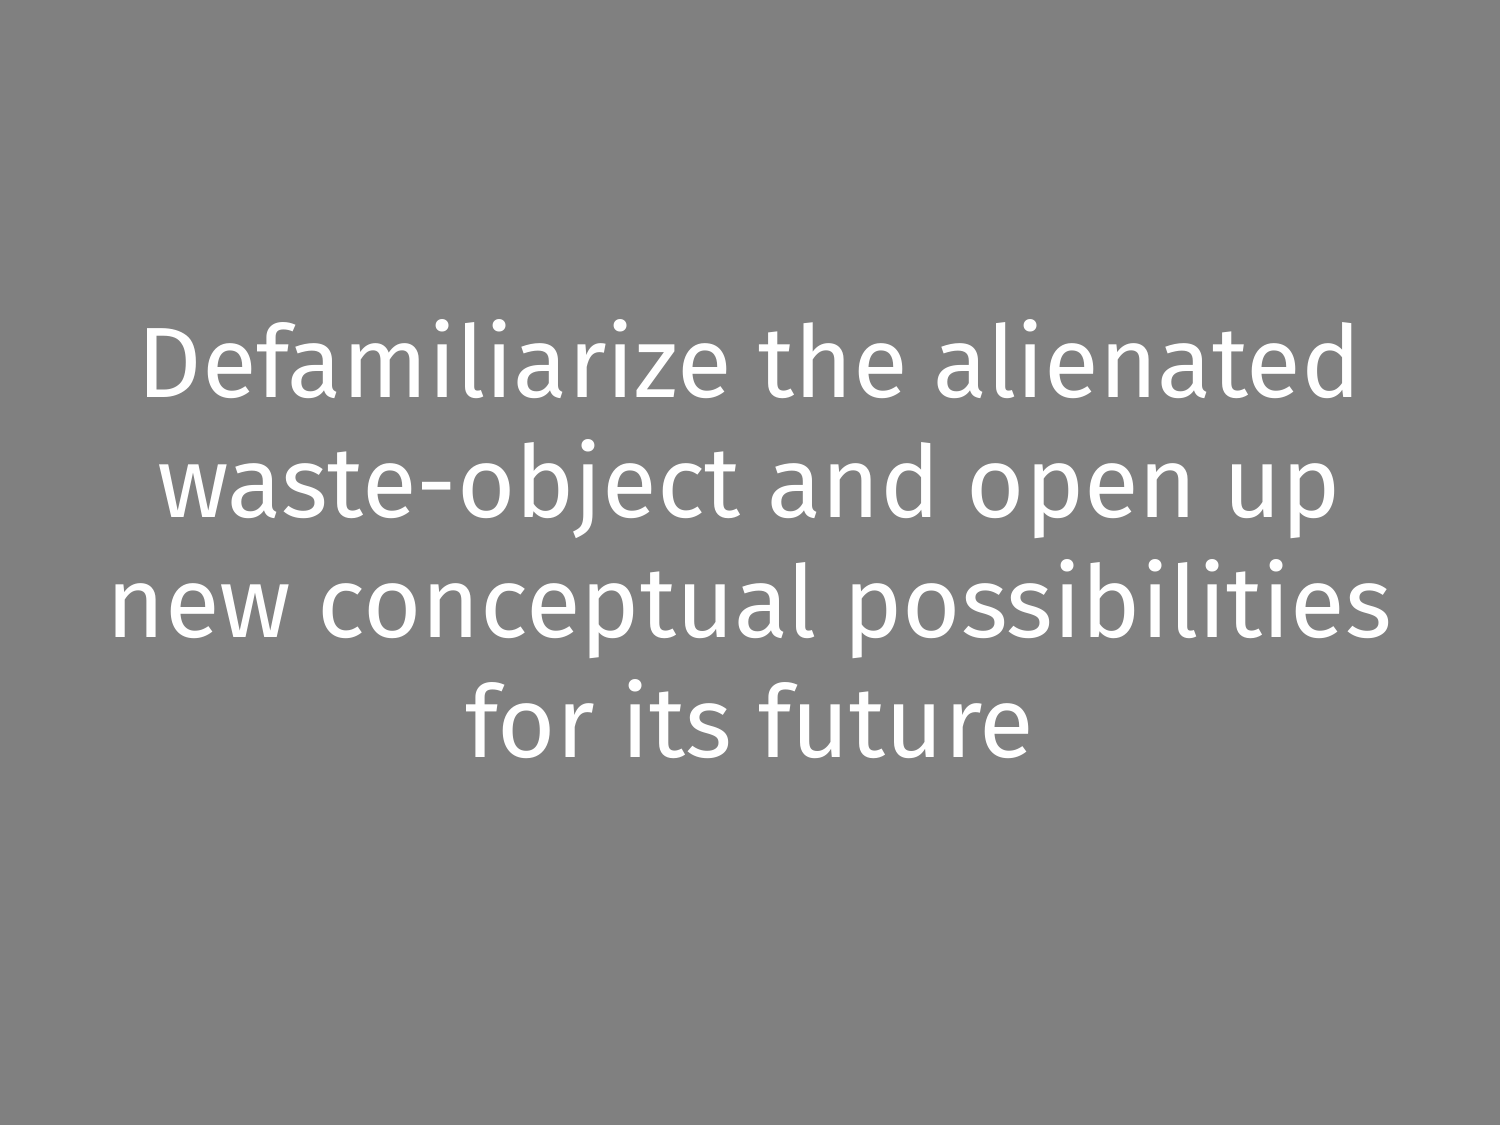

Defamiliarize the alienated waste-object and open up new conceptual possibilities for its future